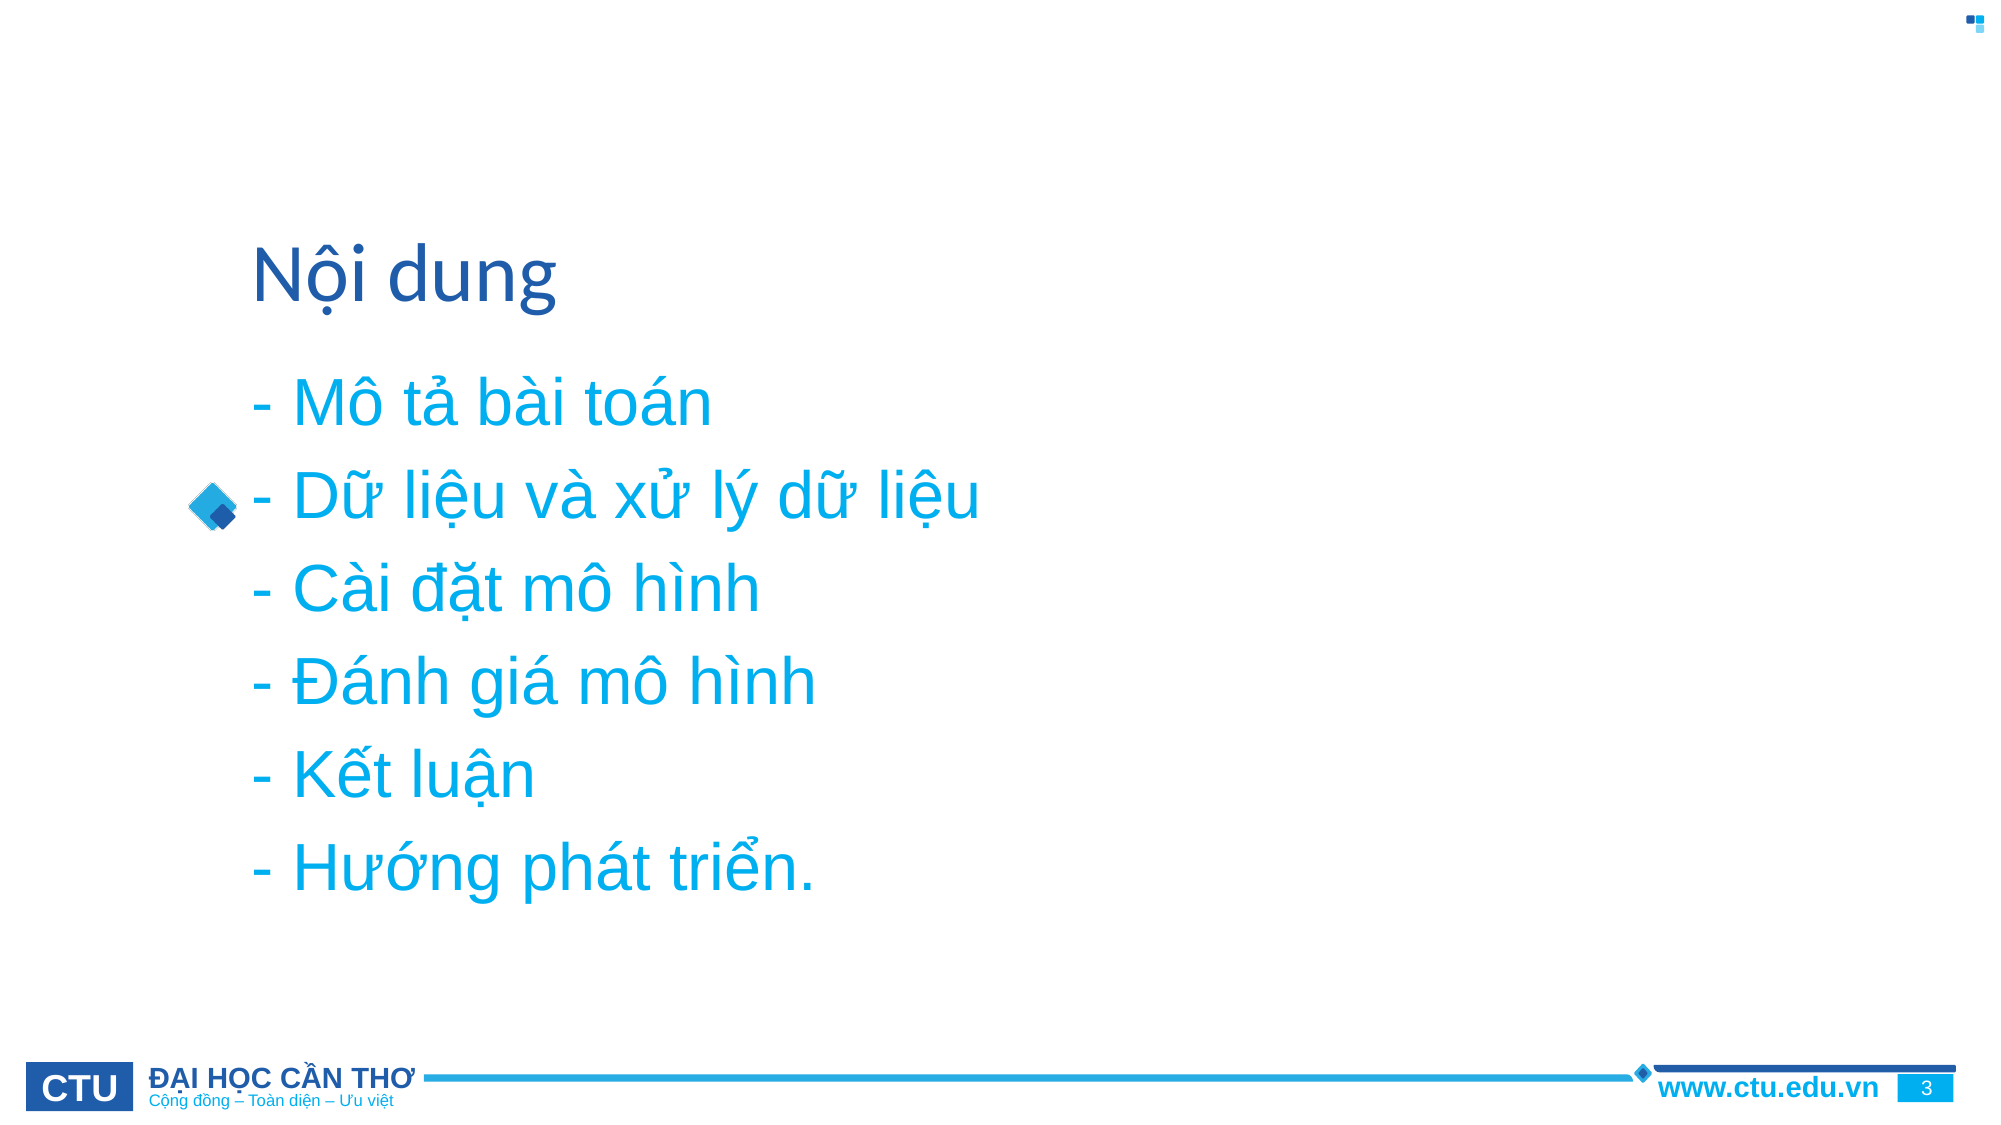

# Nội dung
- Mô tả bài toán
- Dữ liệu và xử lý dữ liệu
- Cài đặt mô hình
- Đánh giá mô hình
- Kết luận
- Hướng phát triển.